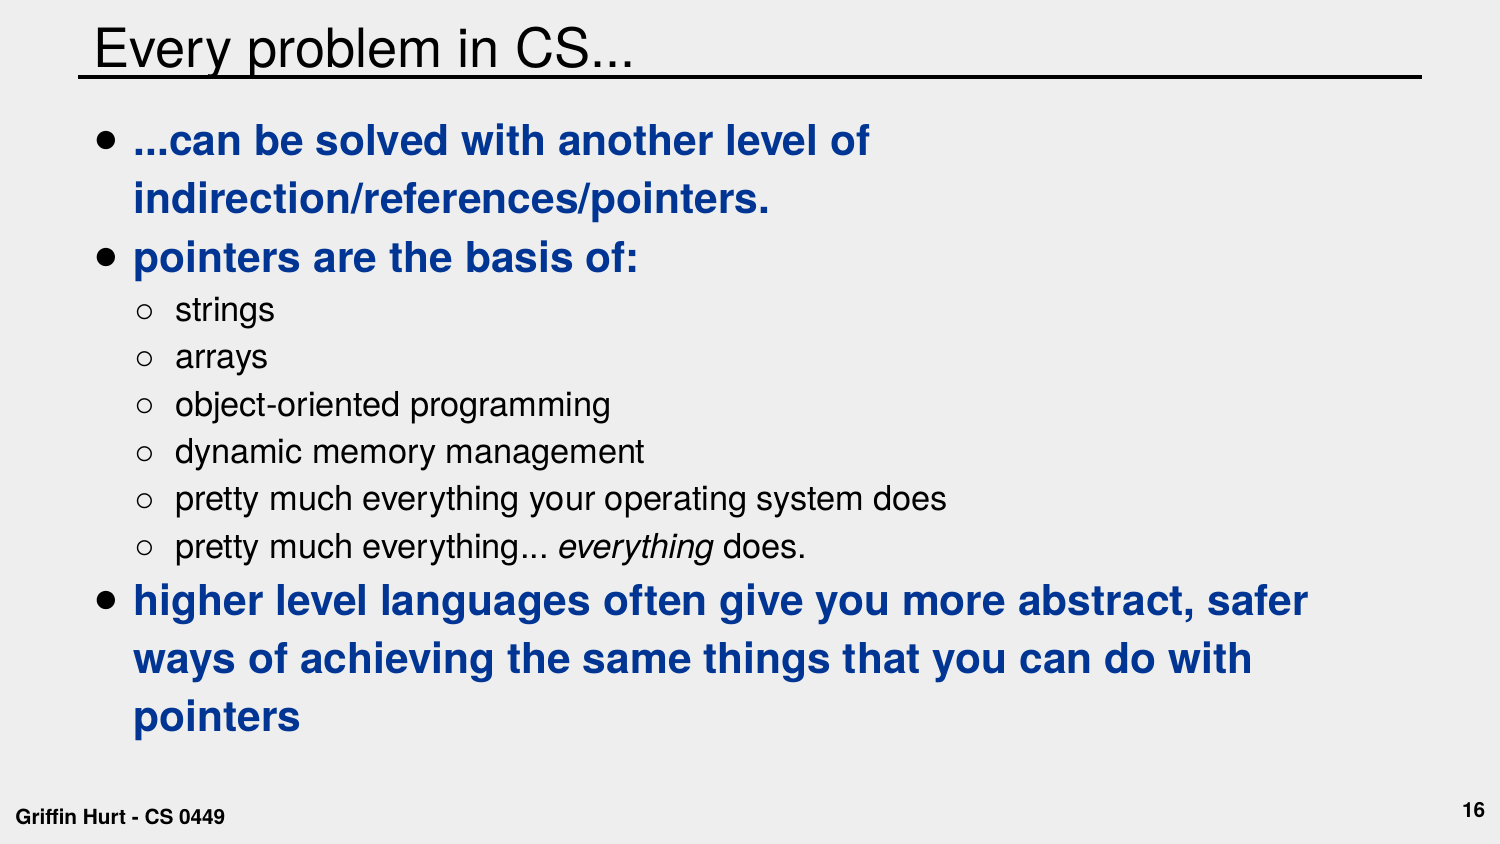

# Every problem in CS...
...can be solved with another level of indirection/references/pointers.
pointers are the basis of:
strings
arrays
object-oriented programming
dynamic memory management
pretty much everything your operating system does
pretty much everything... everything does.
higher level languages often give you more abstract, safer ways of achieving the same things that you can do with pointers
16
Griffin Hurt - CS 0449